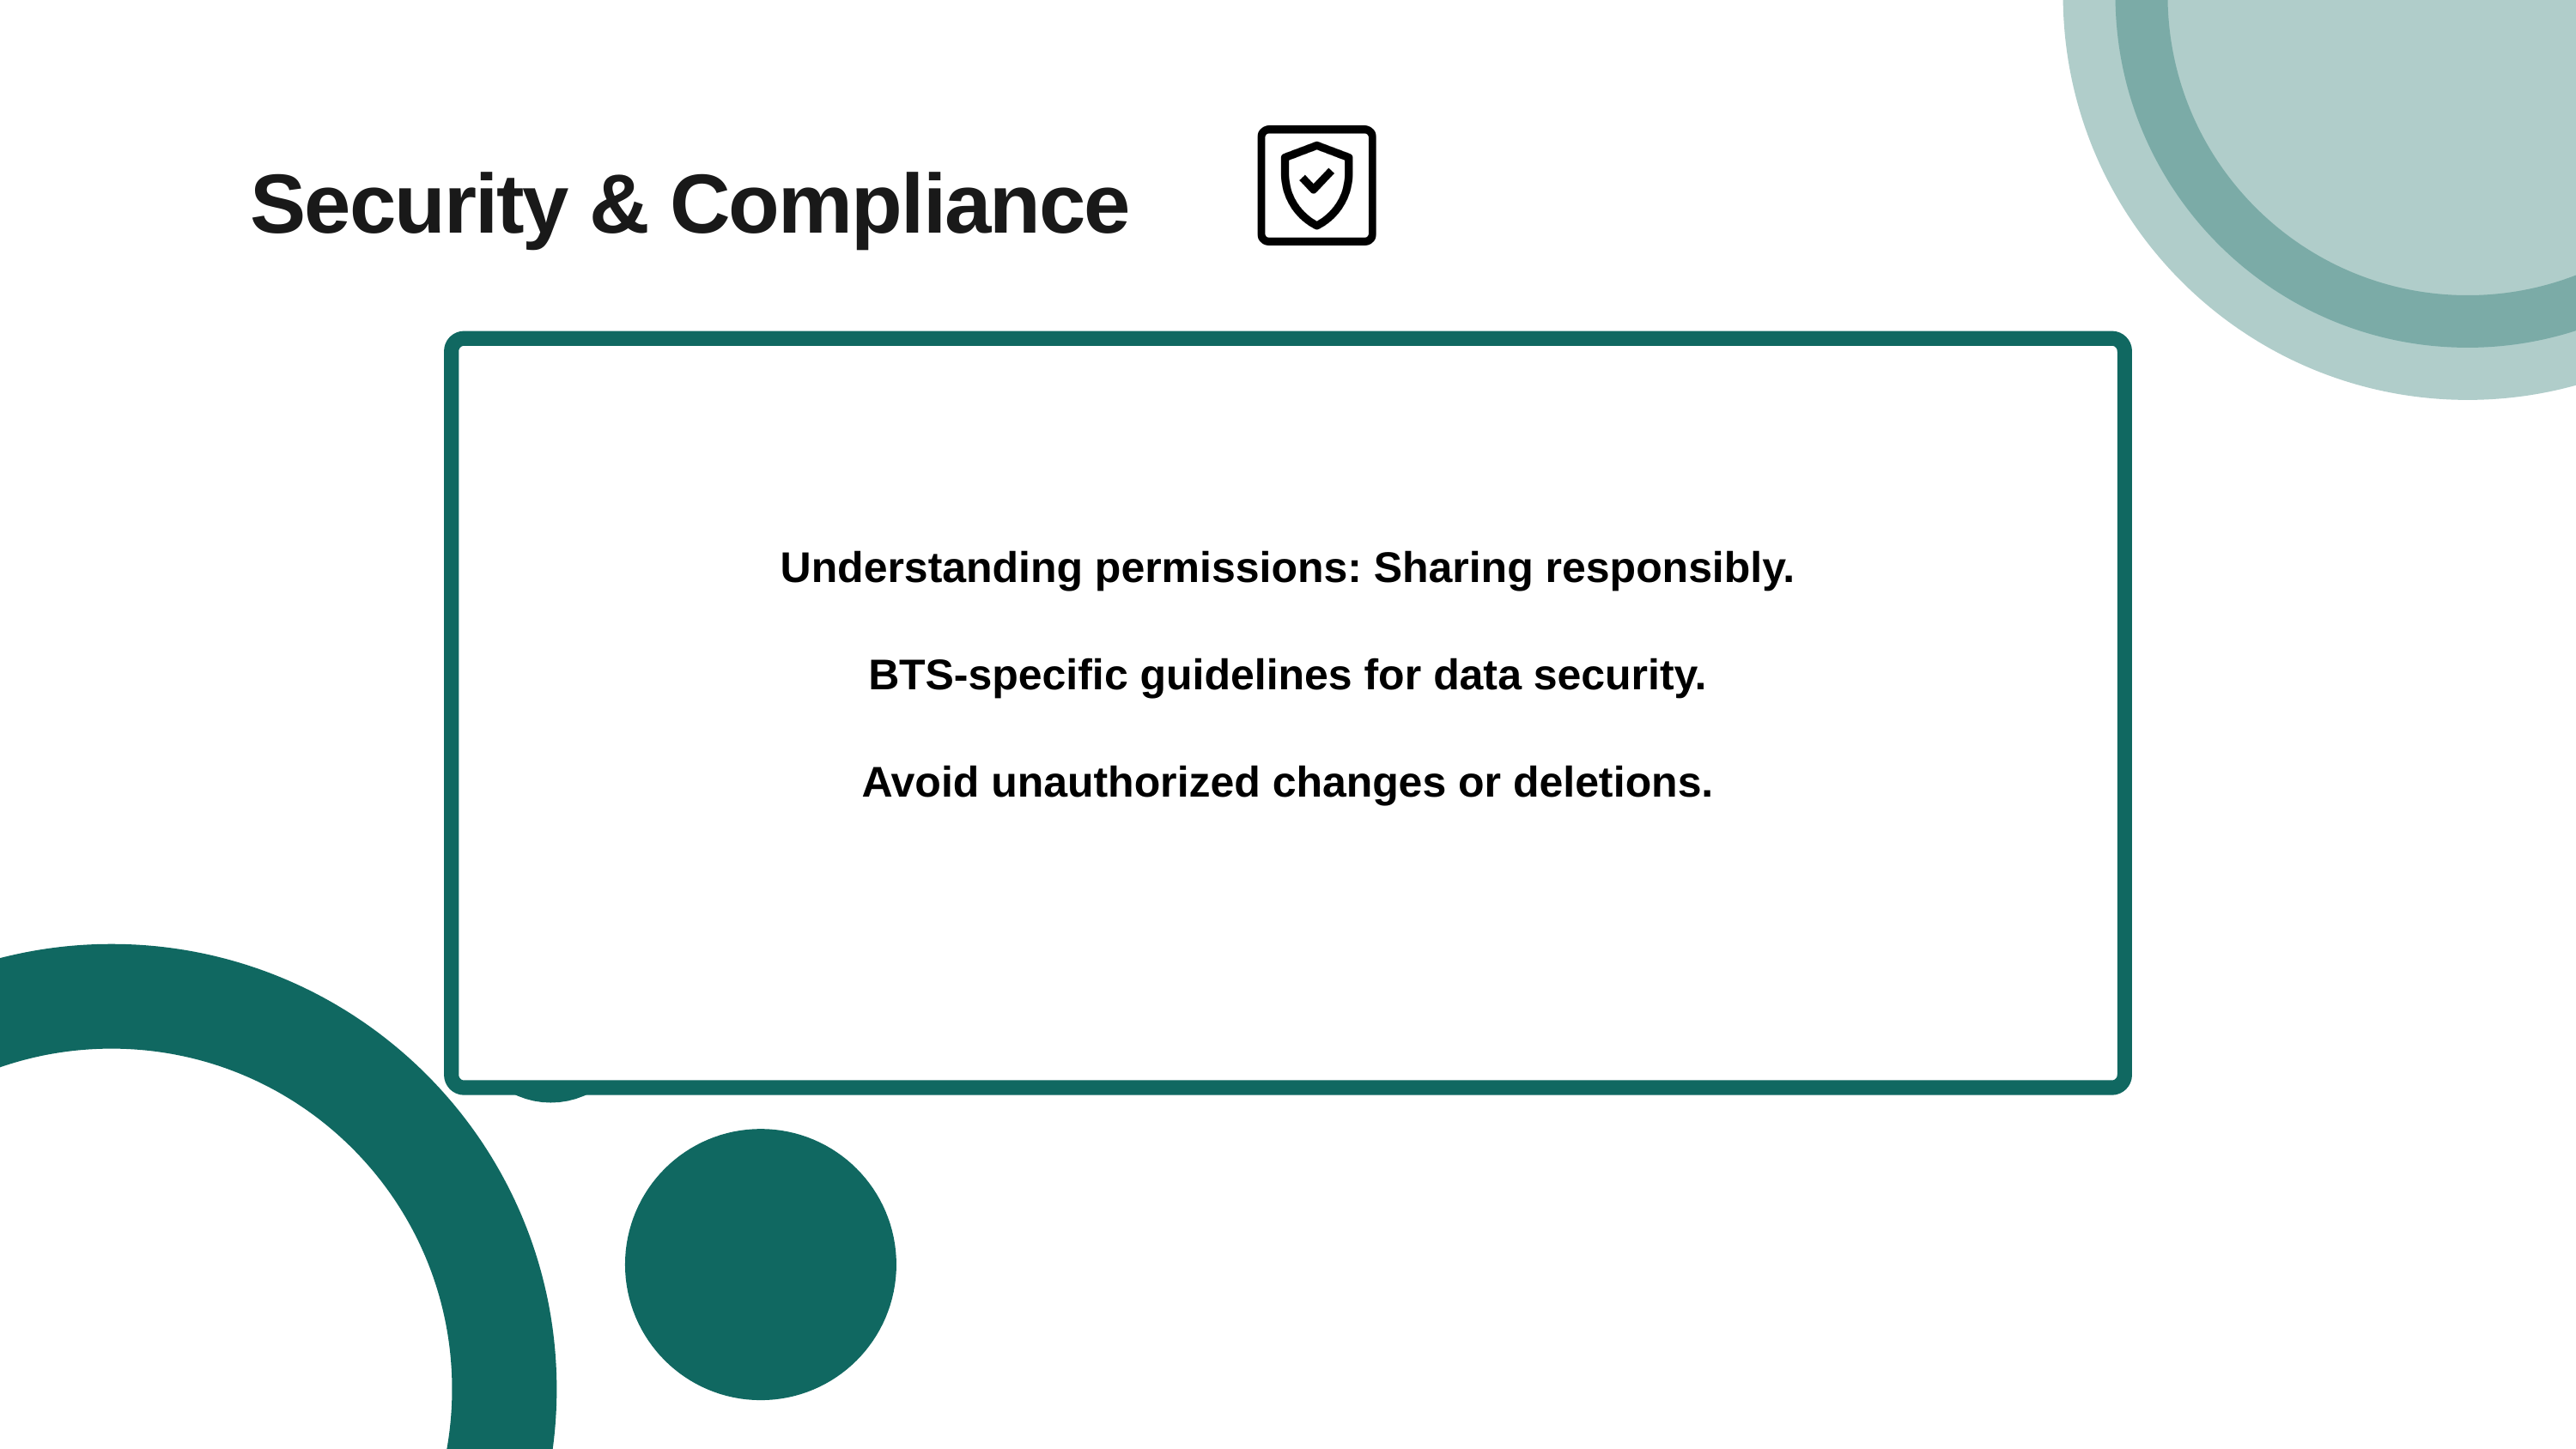

Security & Compliance

Lorem ipsum dolor sit amet, consectetur adipiscing elit. Aliquam semper ipsum urna, nec cursus dolor dictum nec. Donec luctus mauris quis cursus.
Understanding permissions: Sharing responsibly.
BTS-specific guidelines for data security.
Avoid unauthorized changes or deletions.